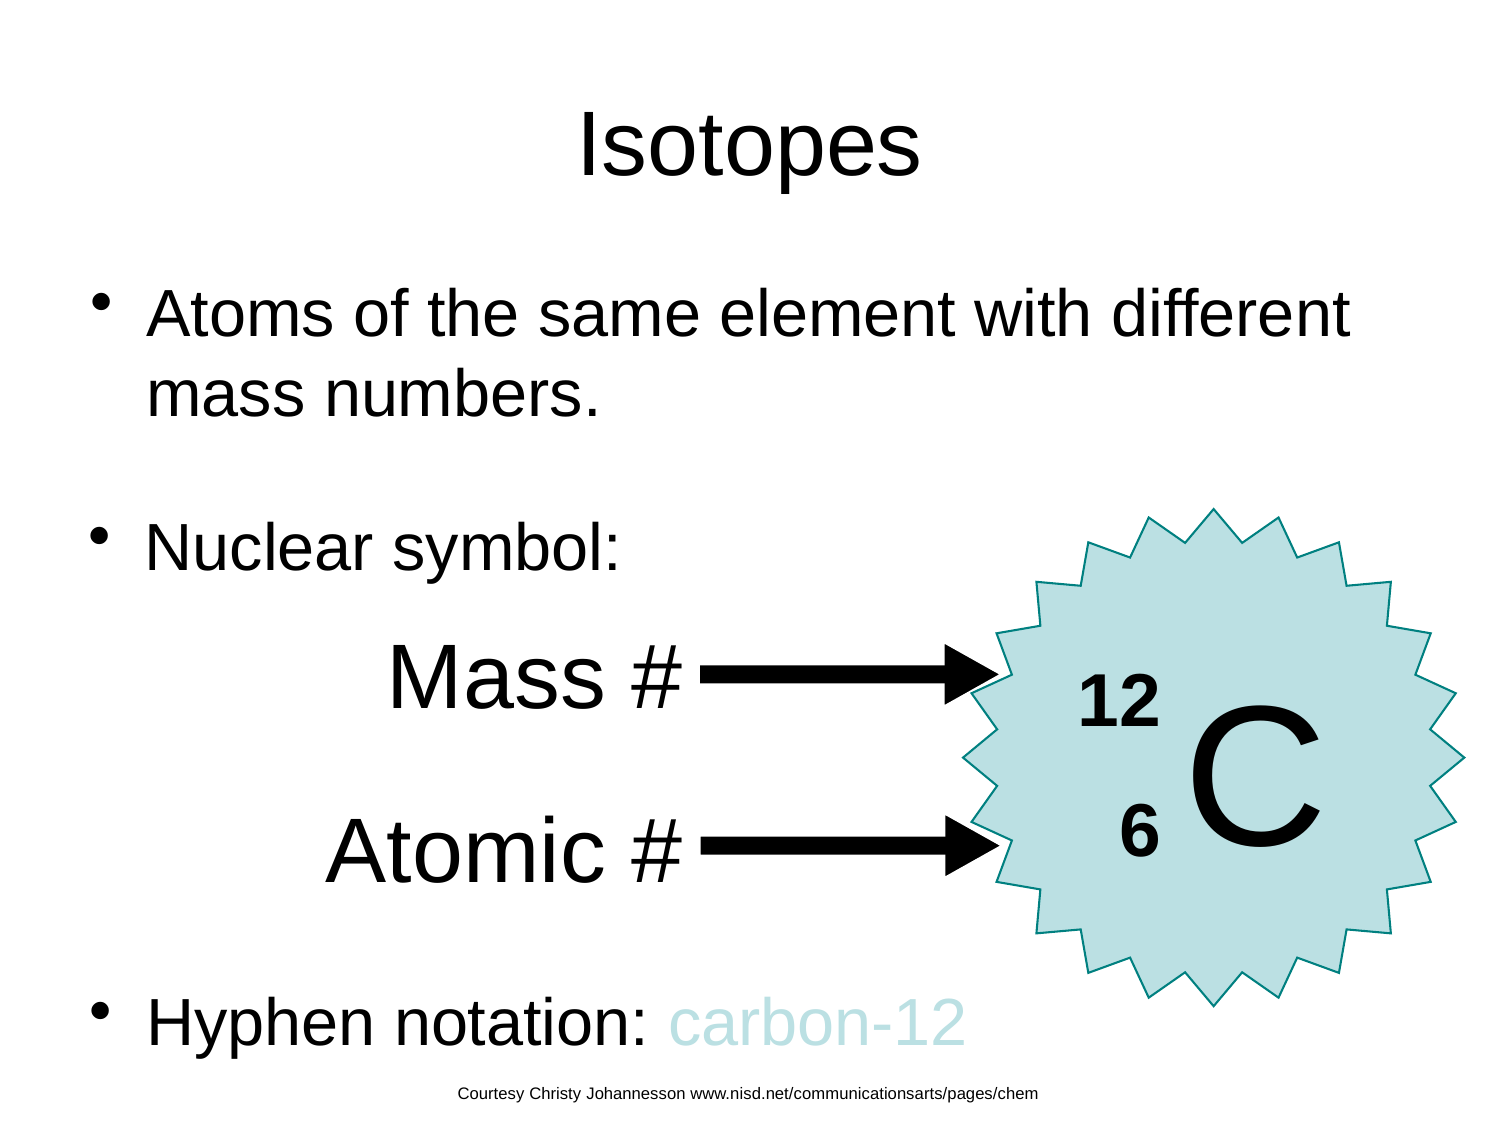

# Isotopes
Atoms of the same element with different mass numbers.
Nuclear symbol:

C
12

  6
Mass #

Atomic #

Hyphen notation: carbon-12
Courtesy Christy Johannesson www.nisd.net/communicationsarts/pages/chem